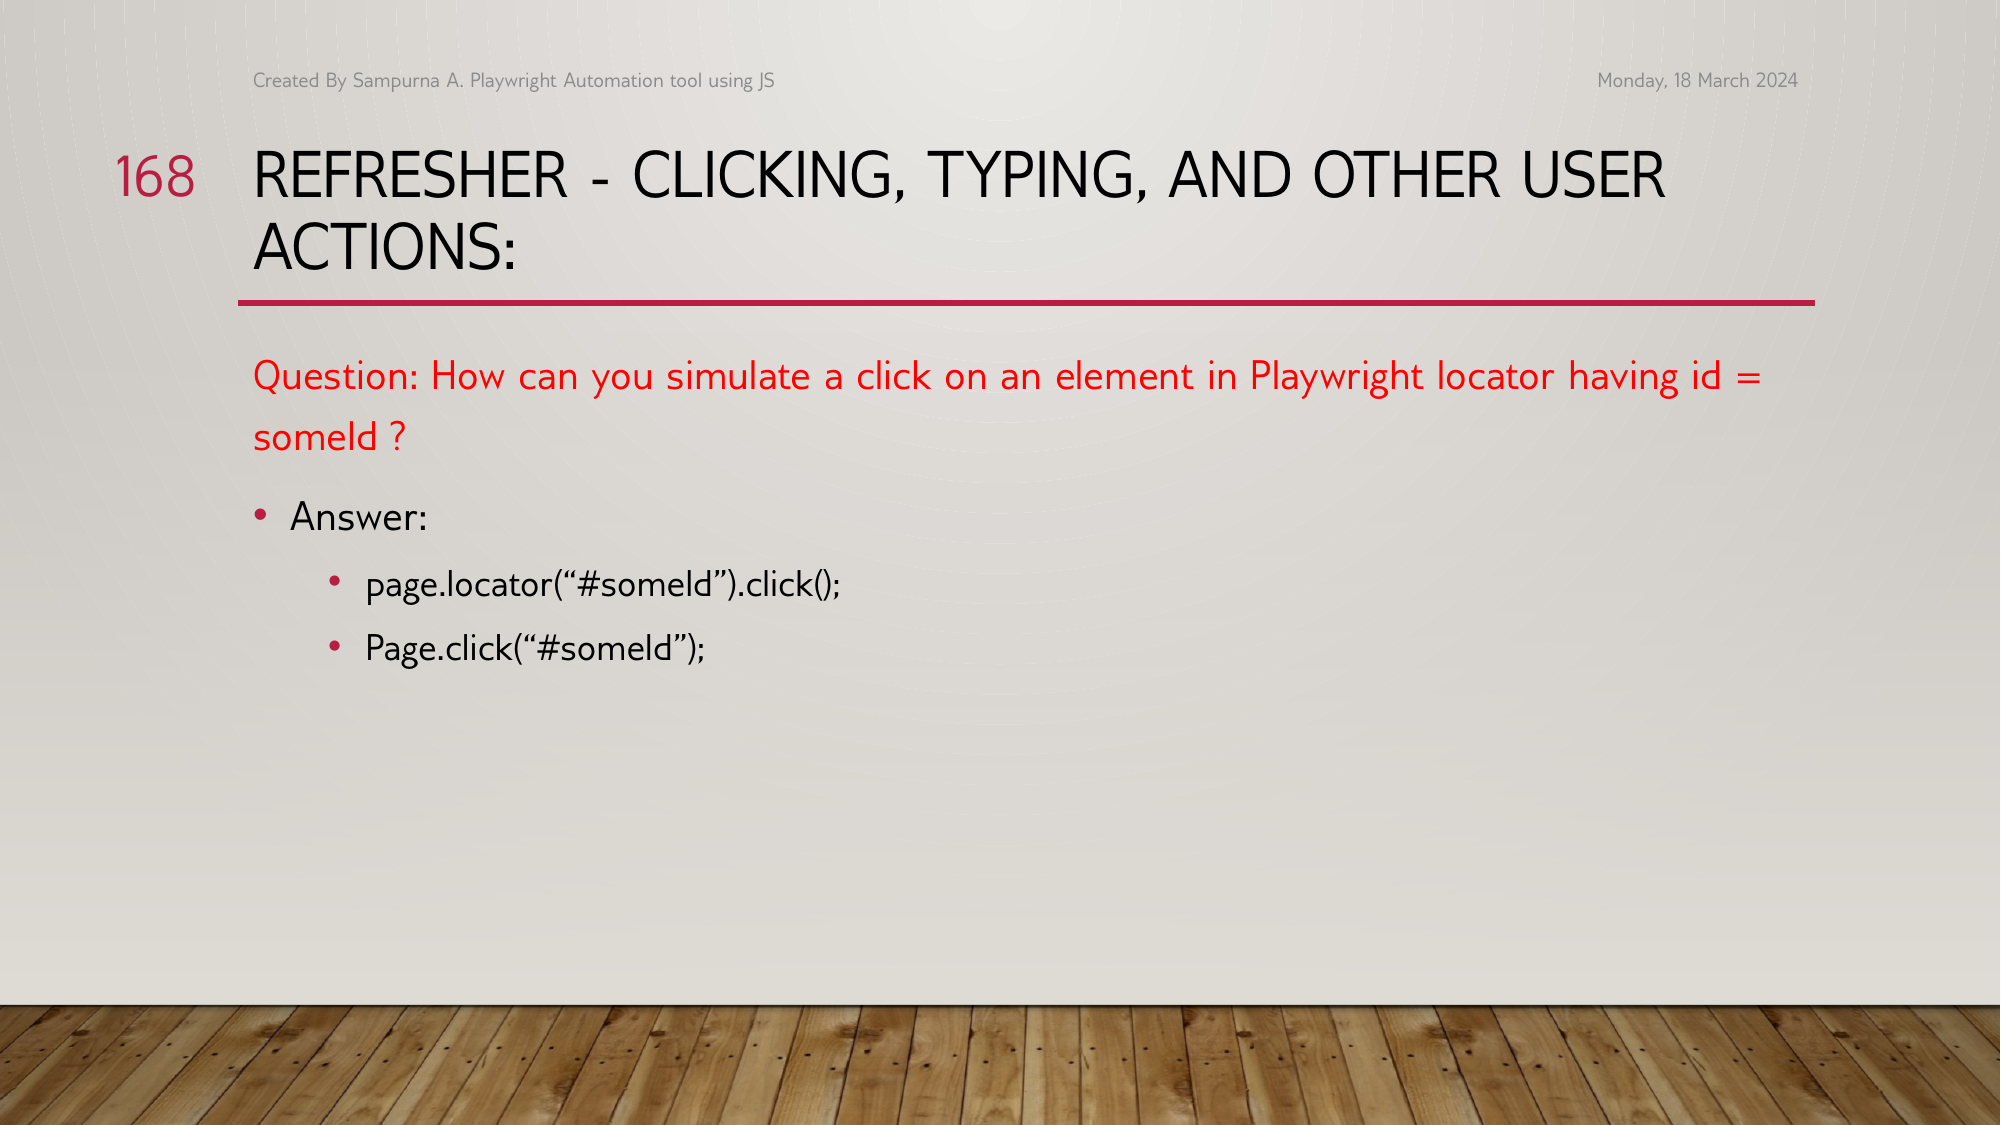

Created By Sampurna A. Playwright Automation tool using JS
Monday, 18 March 2024
168
# Refresher - Clicking, Typing, and Other User Actions:
Question: How can you simulate a click on an element in Playwright locator having id = someId ?
Answer:
page.locator(“#someId”).click();
Page.click(“#someId”);